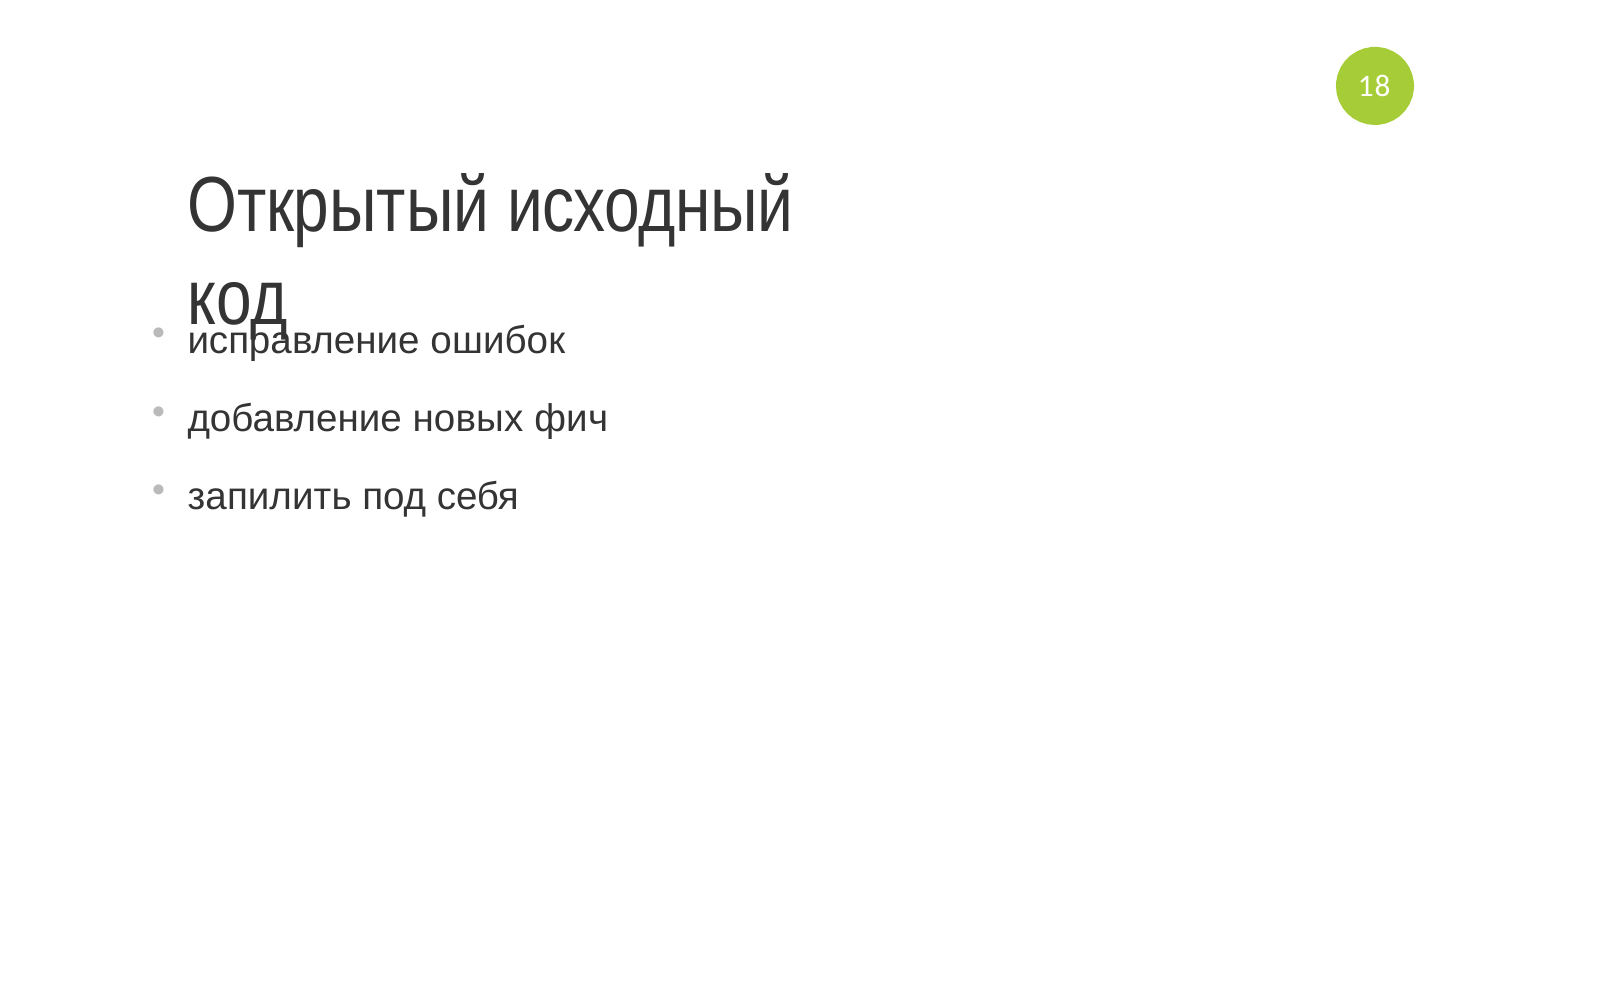

18
# Открытый исходный код
исправление ошибок
добавление новых фич
запилить под себя